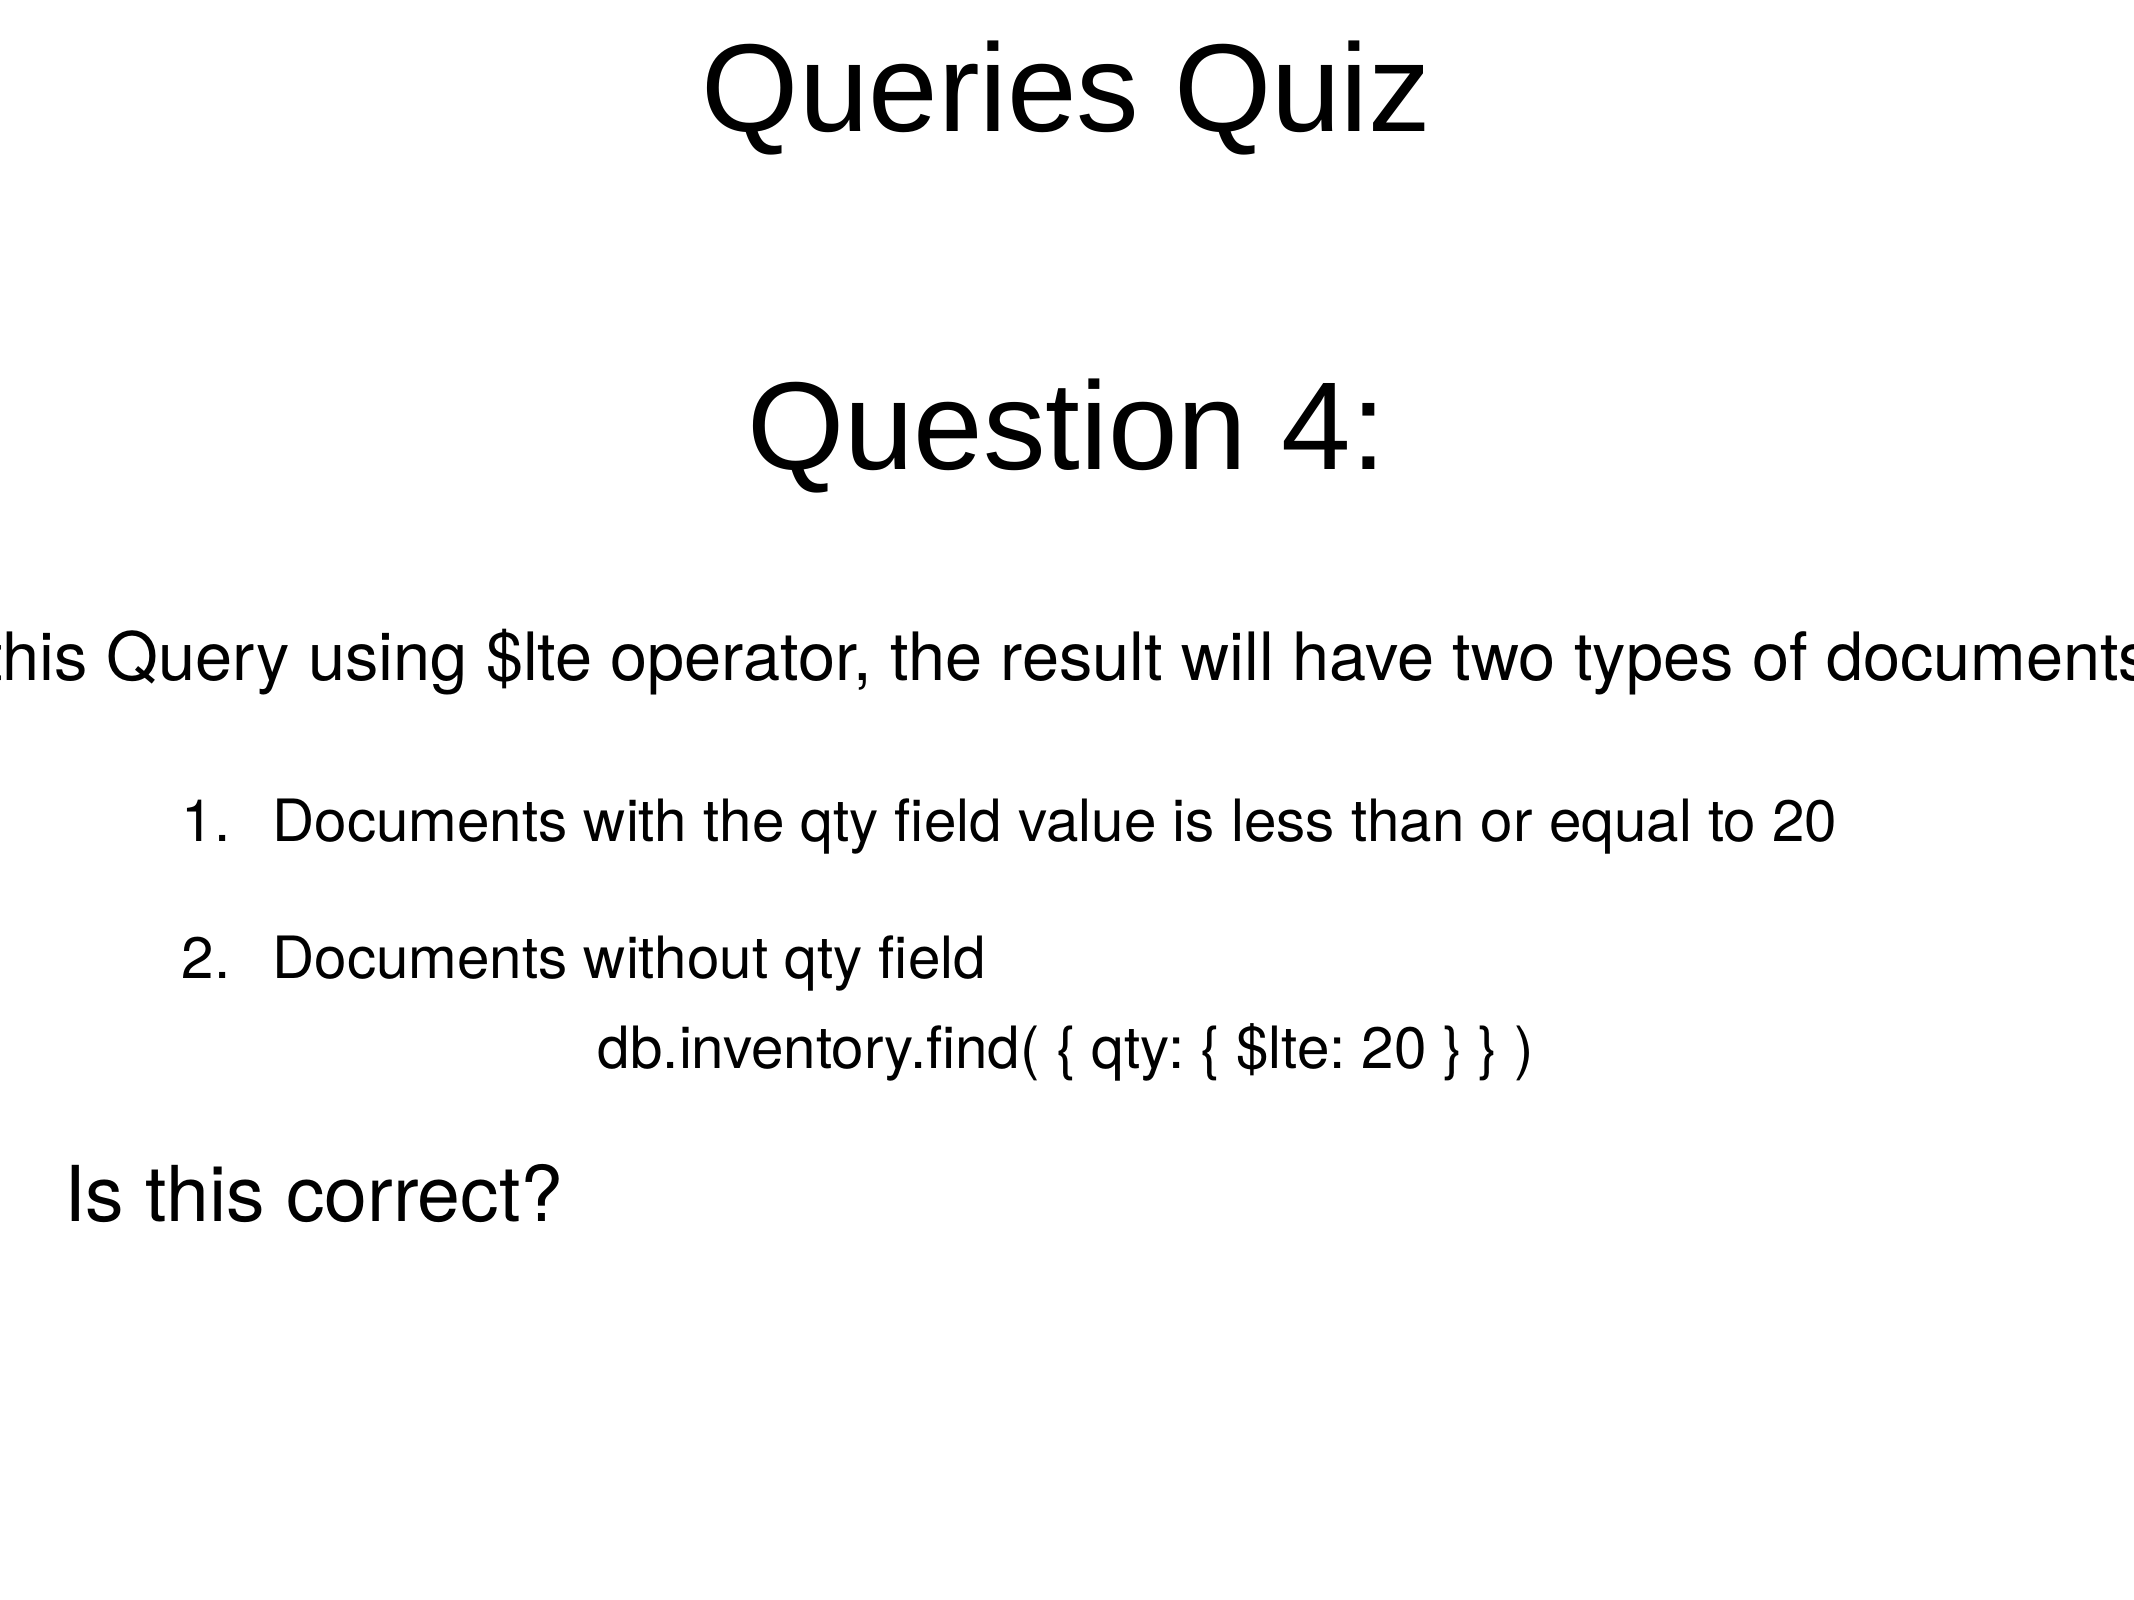

Queries Quiz
Question 4:
In this Query using $lte operator, the result will have two types of documents
Documents with the qty field value is less than or equal to 20
Documents without qty field
db.inventory.find( { qty: { $lte: 20 } } )
Is this correct?